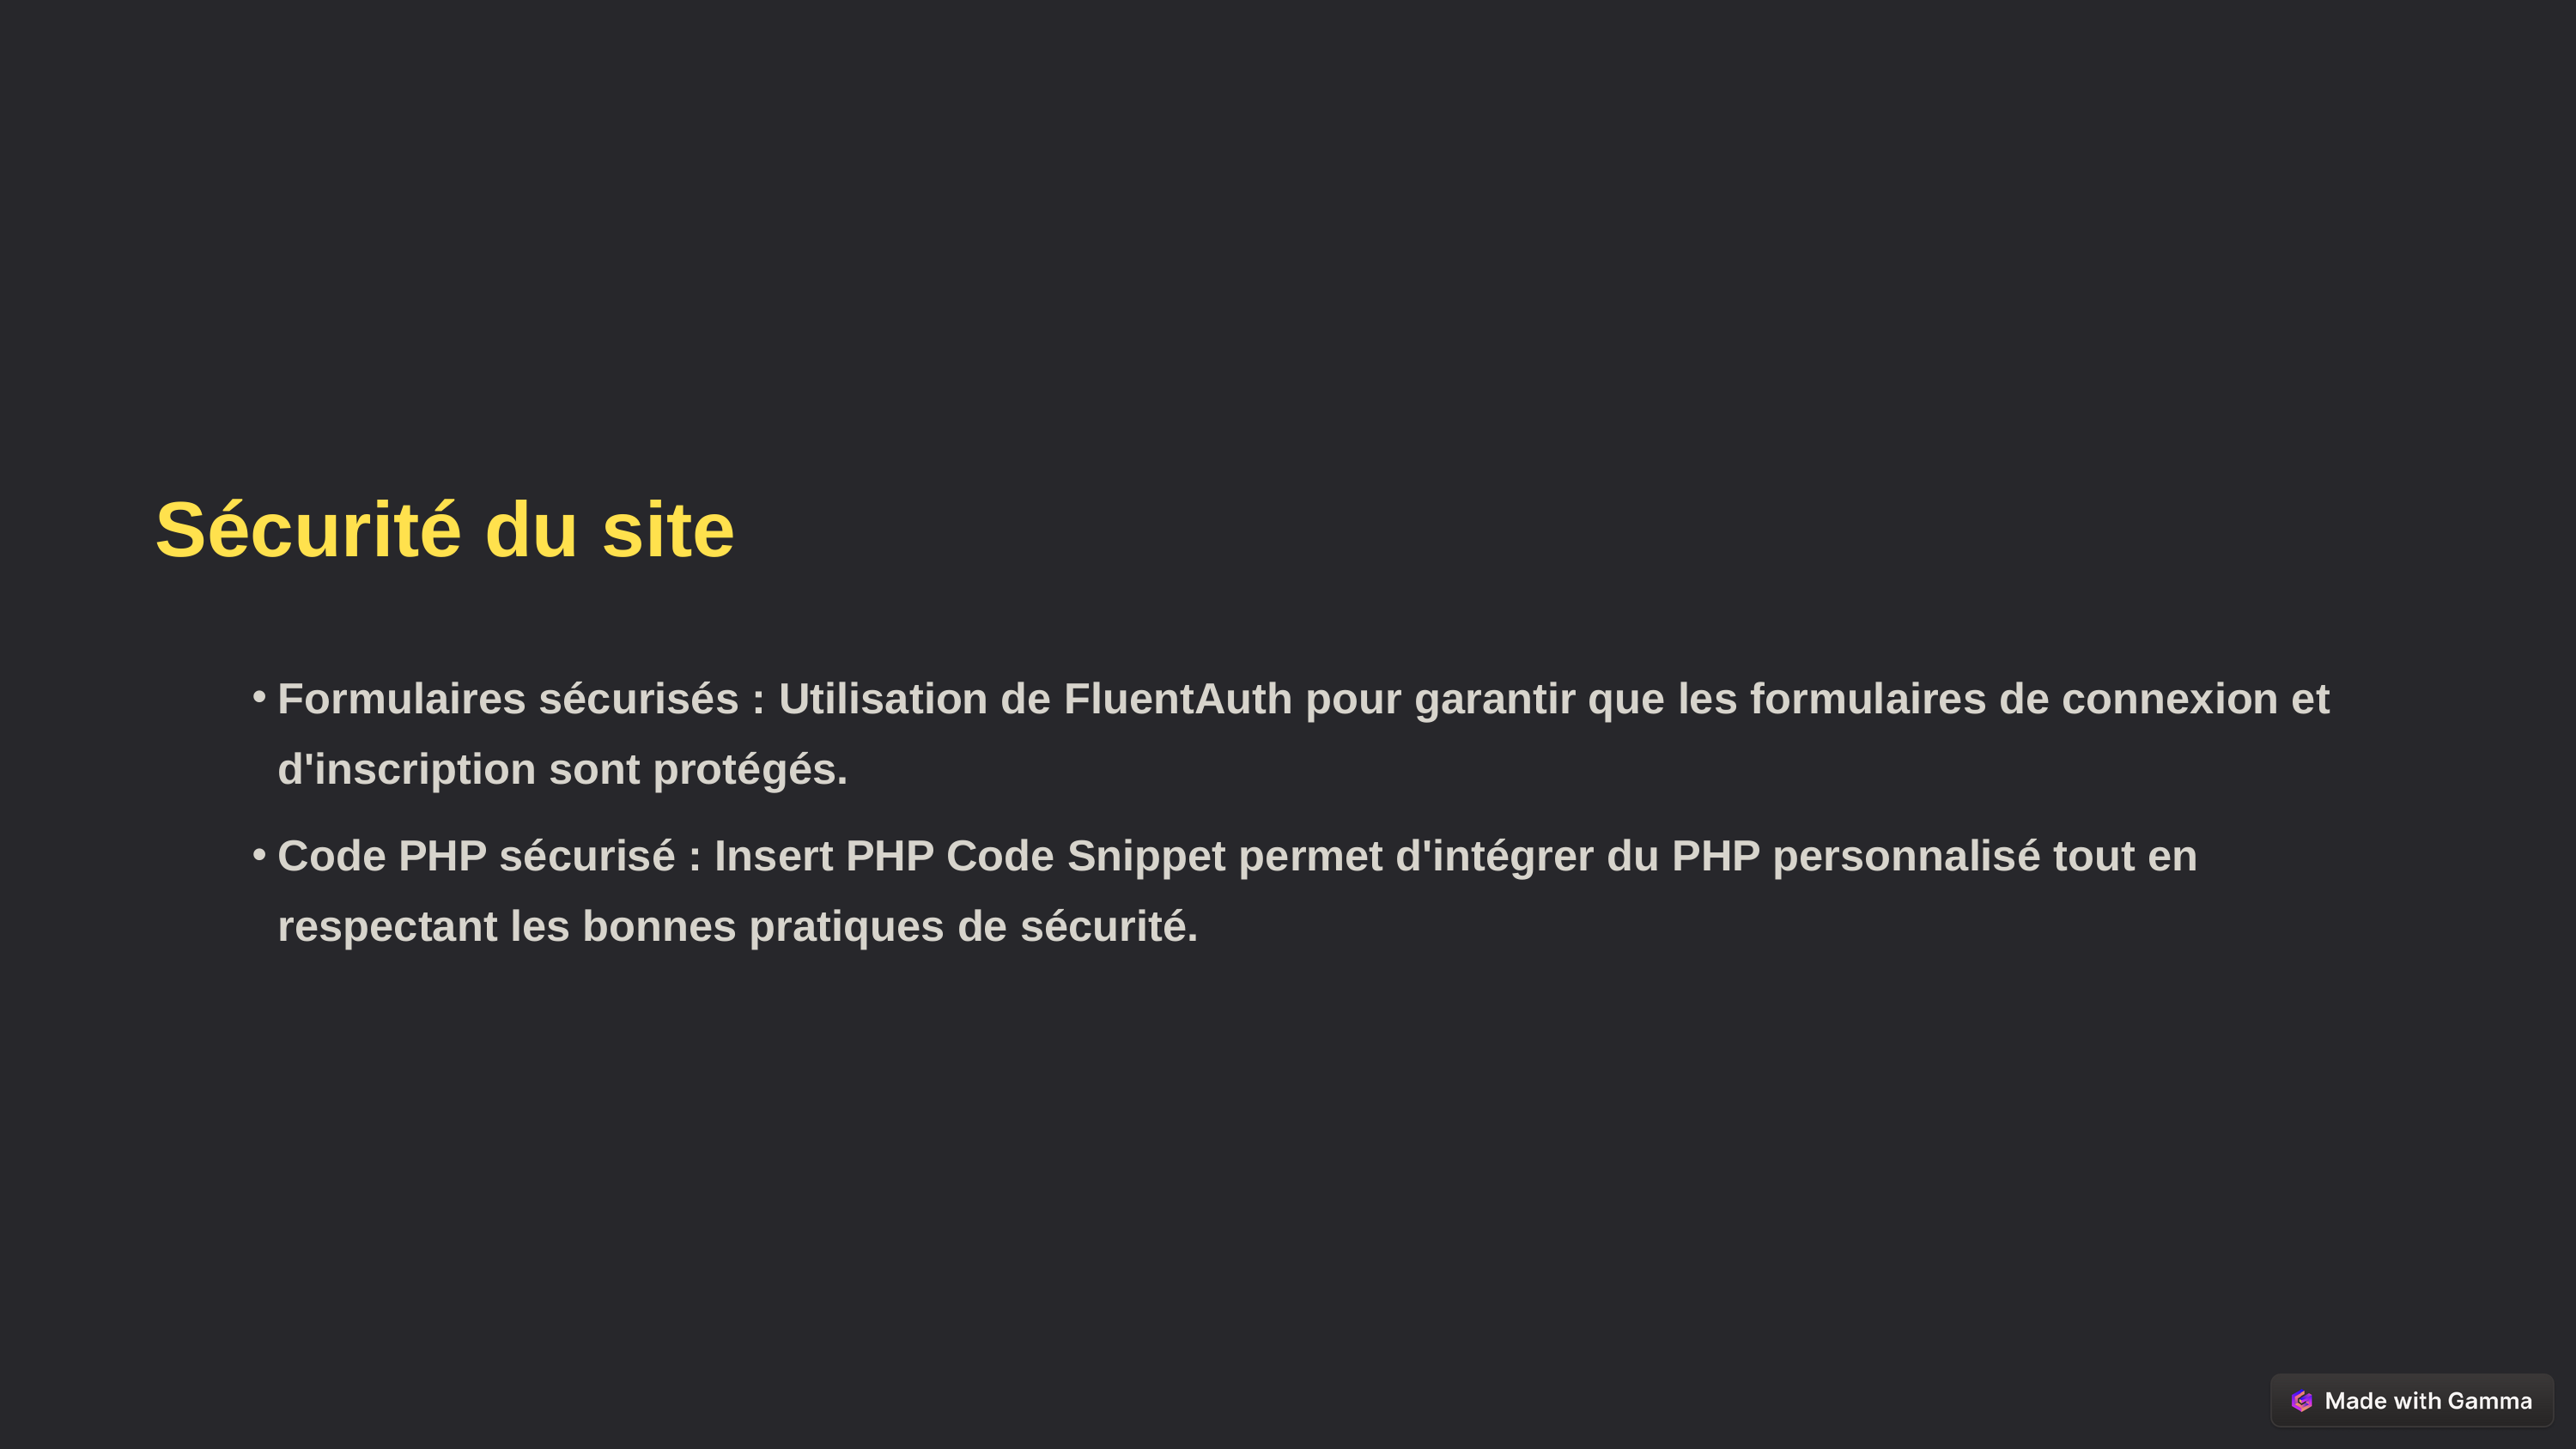

Sécurité du site
Formulaires sécurisés : Utilisation de FluentAuth pour garantir que les formulaires de connexion et d'inscription sont protégés.
Code PHP sécurisé : Insert PHP Code Snippet permet d'intégrer du PHP personnalisé tout en respectant les bonnes pratiques de sécurité.